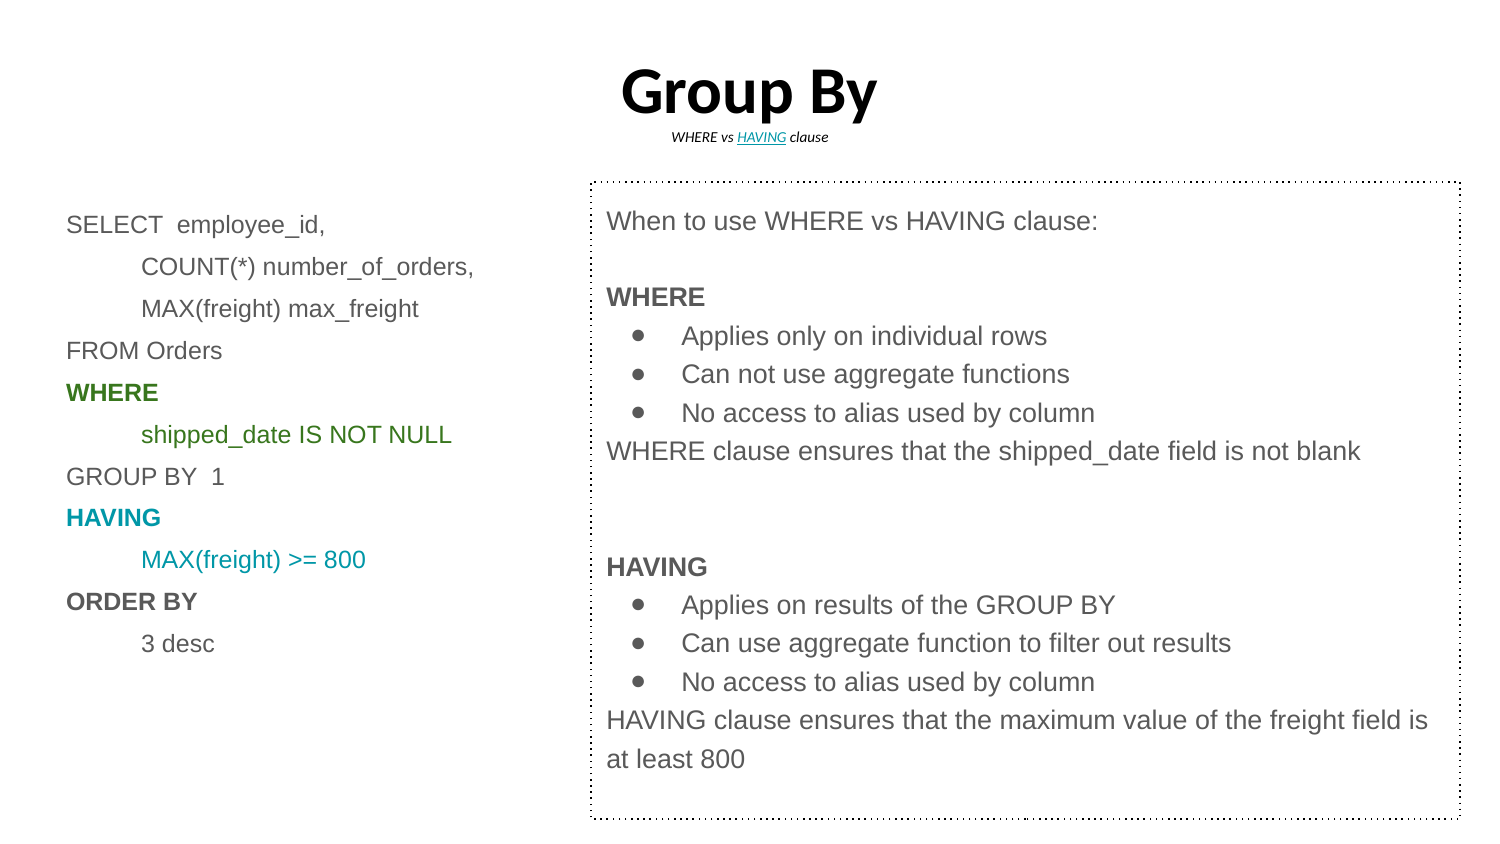

# Group By
WHERE vs HAVING clause
SELECT  employee_id,
COUNT(*) number_of_orders,
MAX(freight) max_freight
FROM Orders
WHERE
shipped_date IS NOT NULL
GROUP BY  1
HAVING
MAX(freight) >= 800
ORDER BY
3 desc
When to use WHERE vs HAVING clause:

WHERE
Applies only on individual rows
Can not use aggregate functions
No access to alias used by column
WHERE clause ensures that the shipped_date field is not blank

HAVING
Applies on results of the GROUP BY
Can use aggregate function to filter out results
No access to alias used by column
HAVING clause ensures that the maximum value of the freight field is at least 800